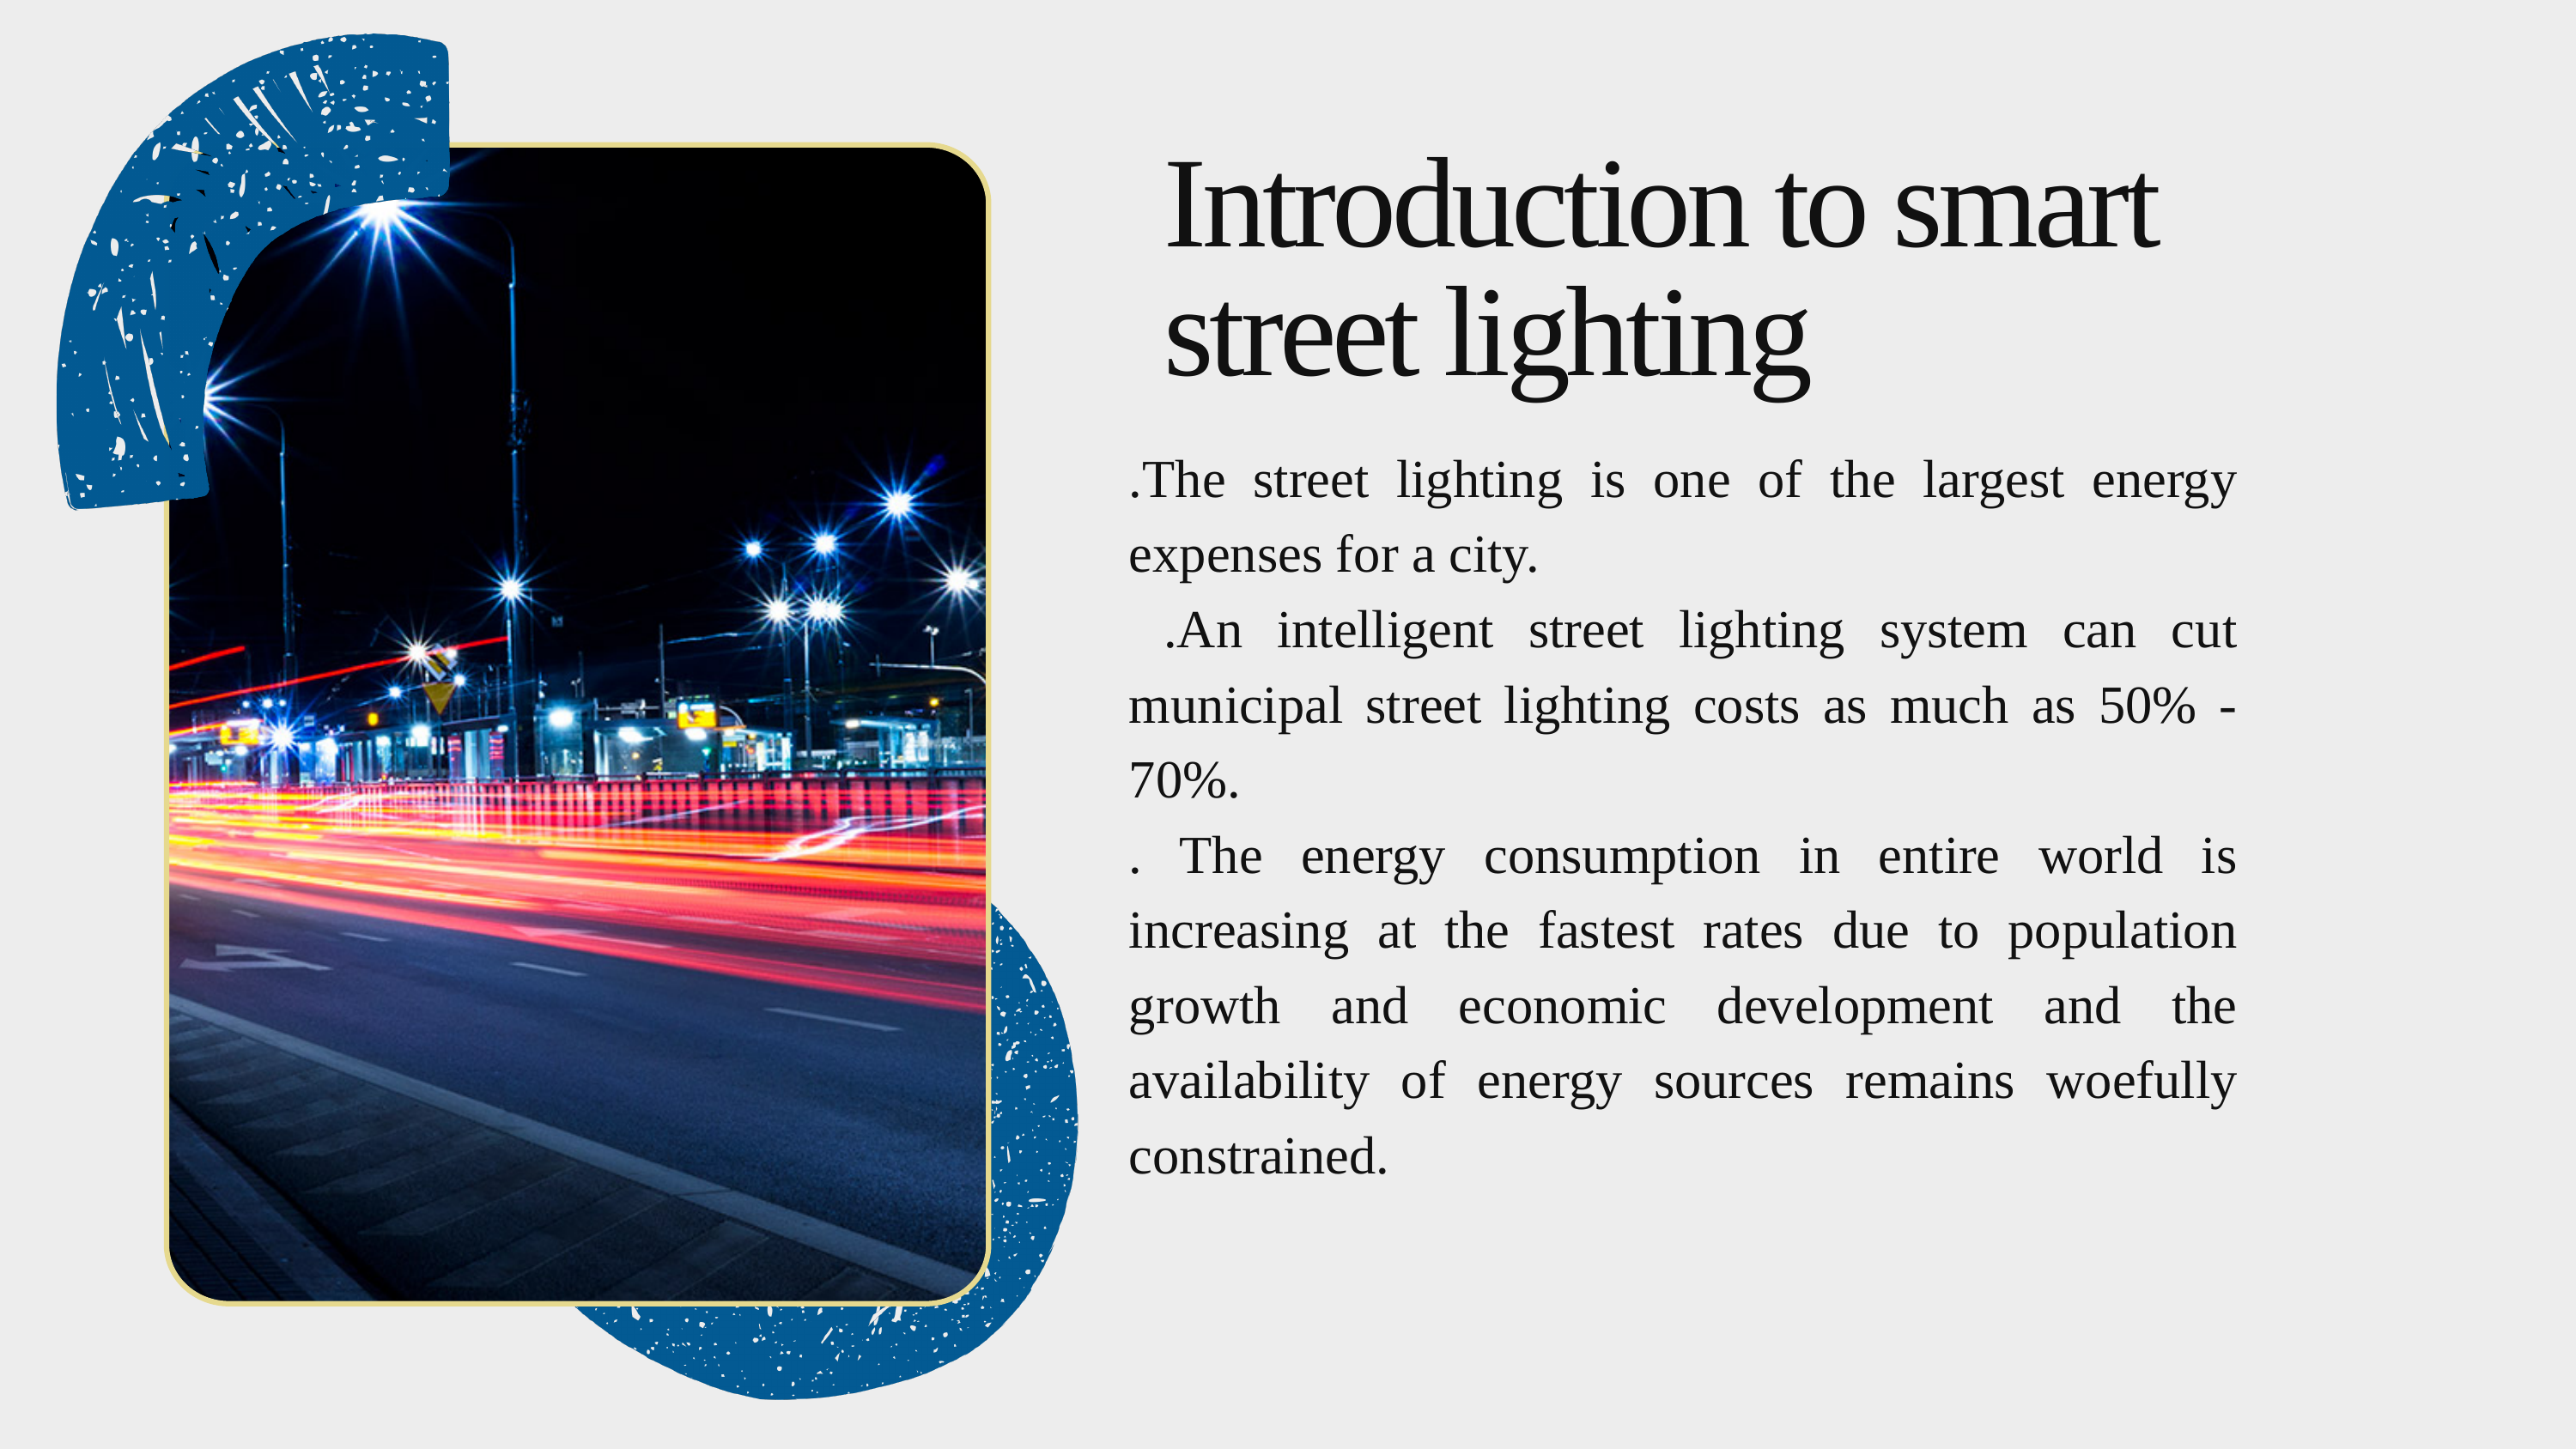

Introduction to smart street lighting

.The street lighting is one of the largest energy expenses for a city.
 .An intelligent street lighting system can cut municipal street lighting costs as much as 50% - 70%.
. The energy consumption in entire world is increasing at the fastest rates due to population growth and economic development and the availability of energy sources remains woefully constrained.